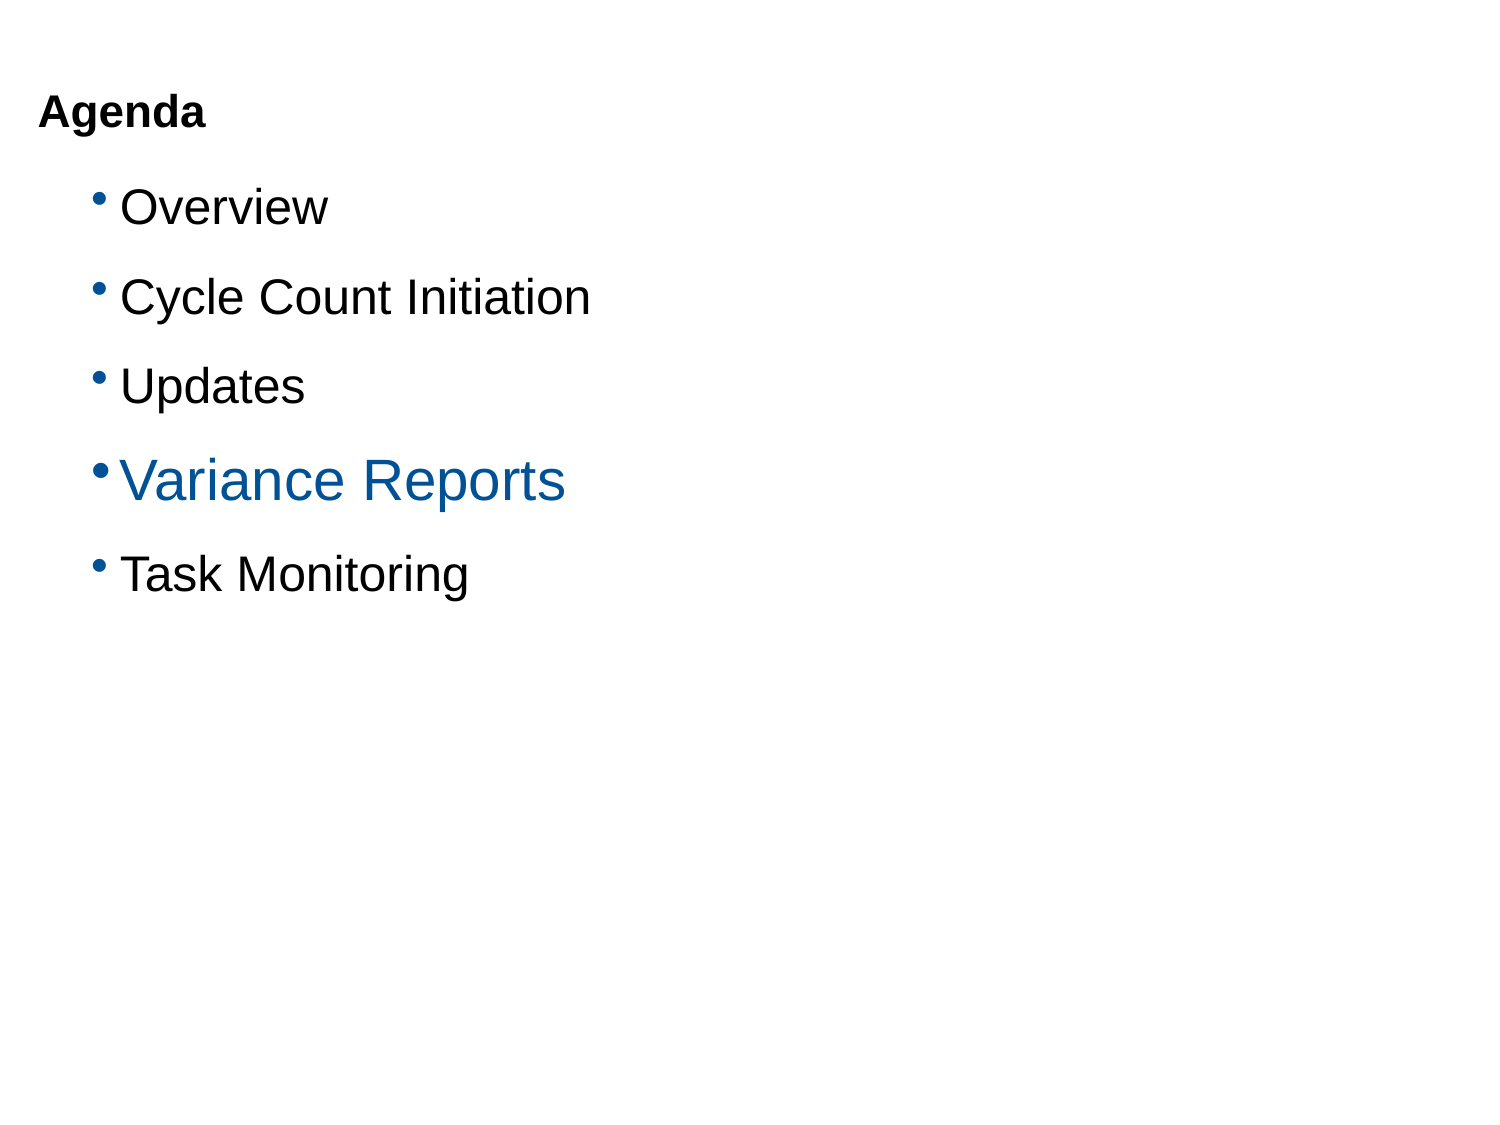

# Agenda
Overview
Cycle Count Initiation
Updates
Variance Reports
Task Monitoring